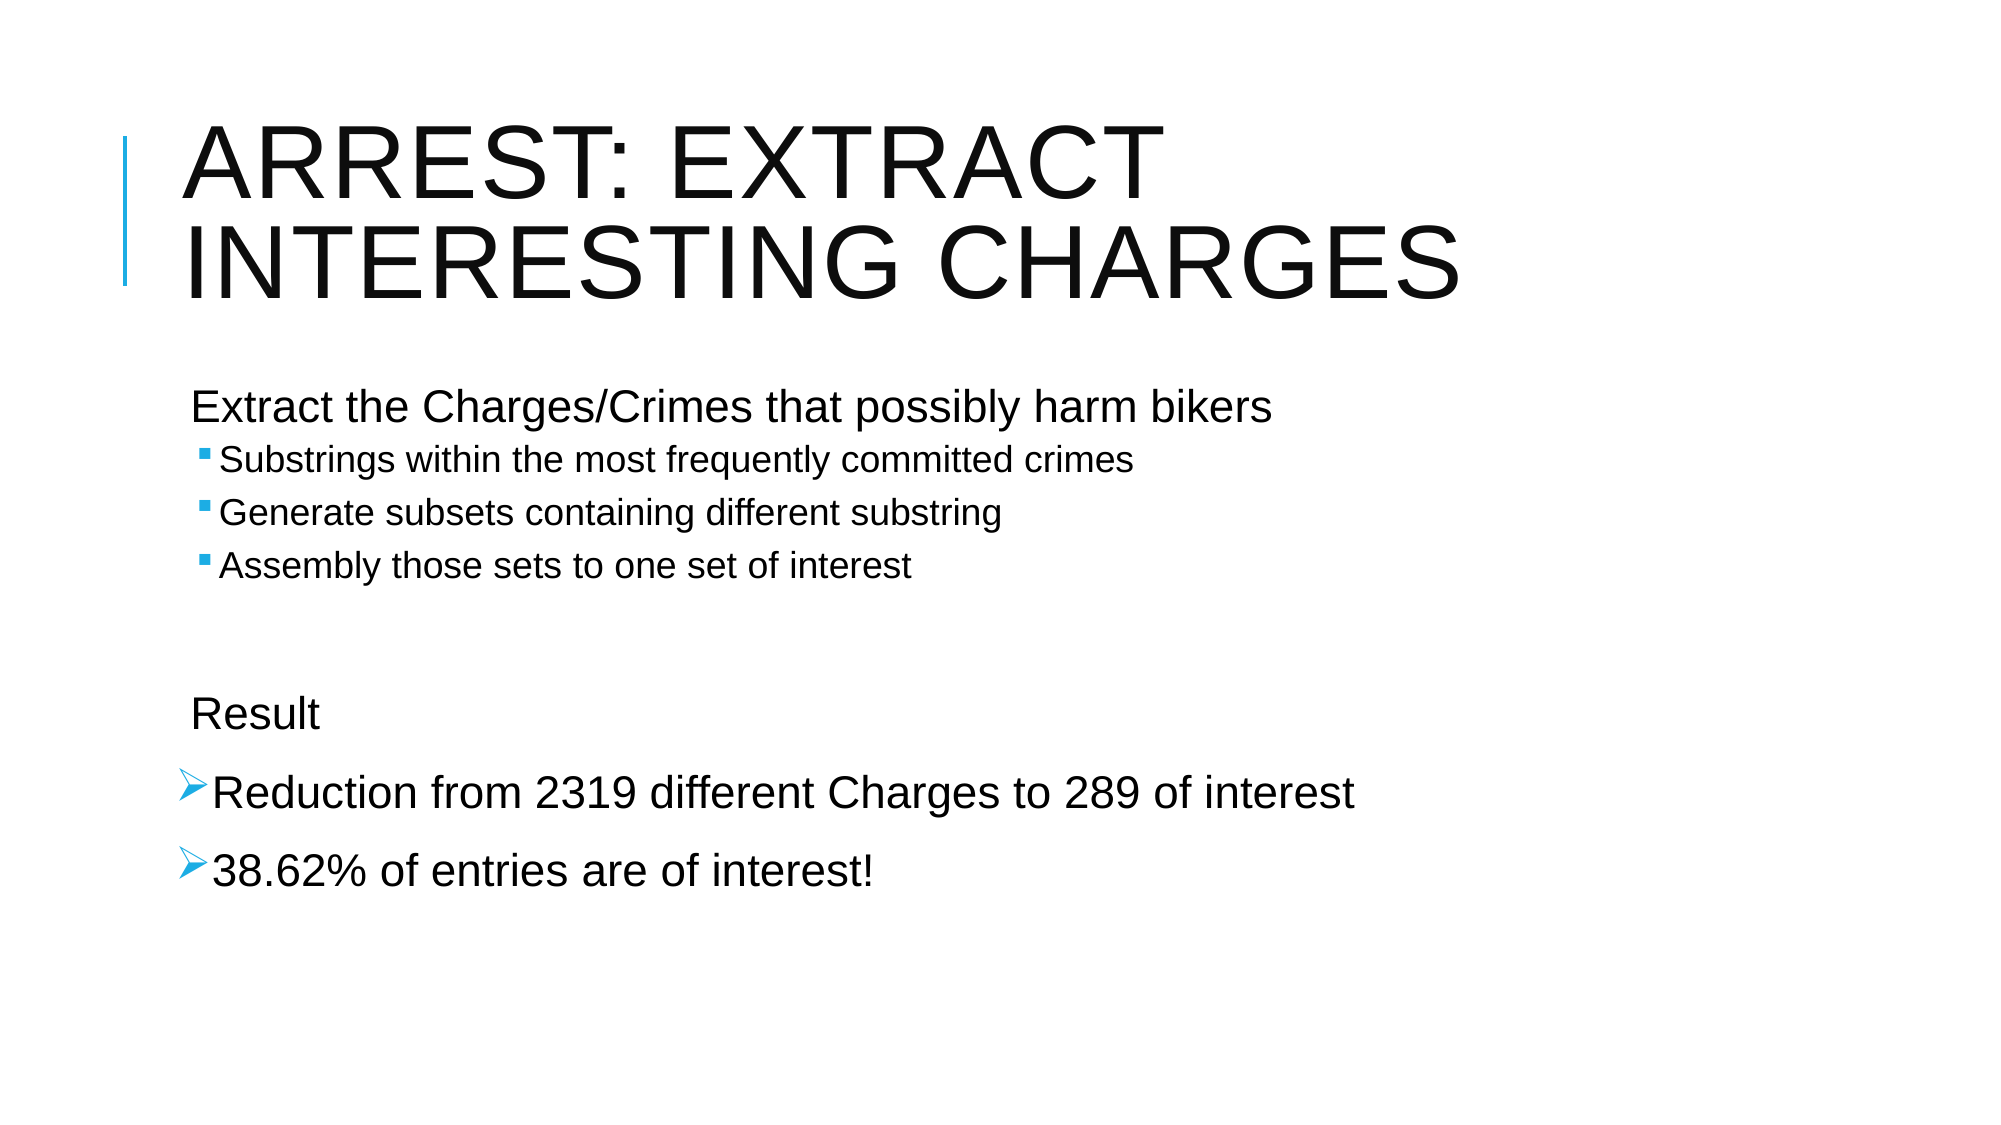

# Arrest: Extract Interesting Charges
Extract the Charges/Crimes that possibly harm bikers
Substrings within the most frequently committed crimes
Generate subsets containing different substring
Assembly those sets to one set of interest

Result
Reduction from 2319 different Charges to 289 of interest
38.62% of entries are of interest!